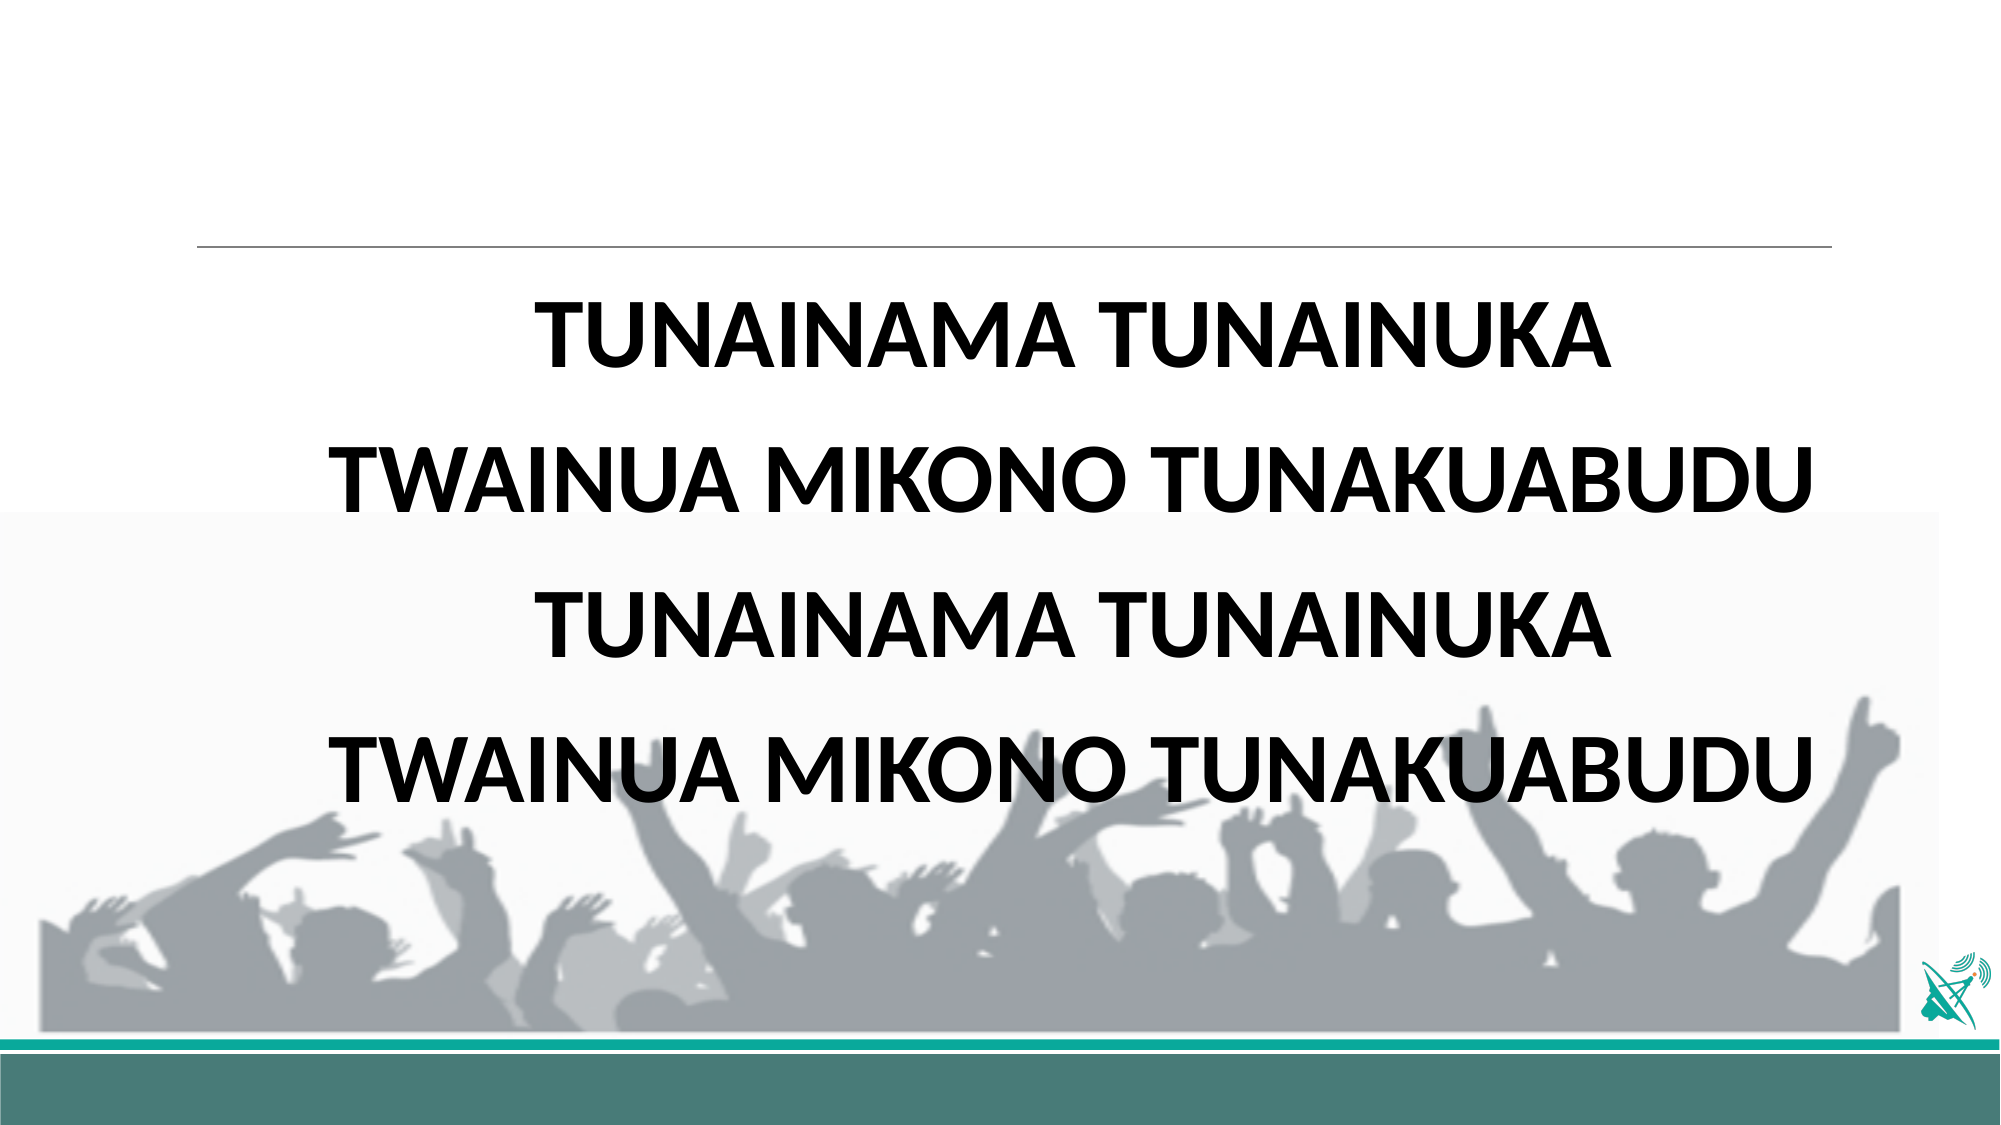

TUNAINAMA TUNAINUKA
TWAINUA MIKONO TUNAKUABUDU
TUNAINAMA TUNAINUKA
TWAINUA MIKONO TUNAKUABUDU